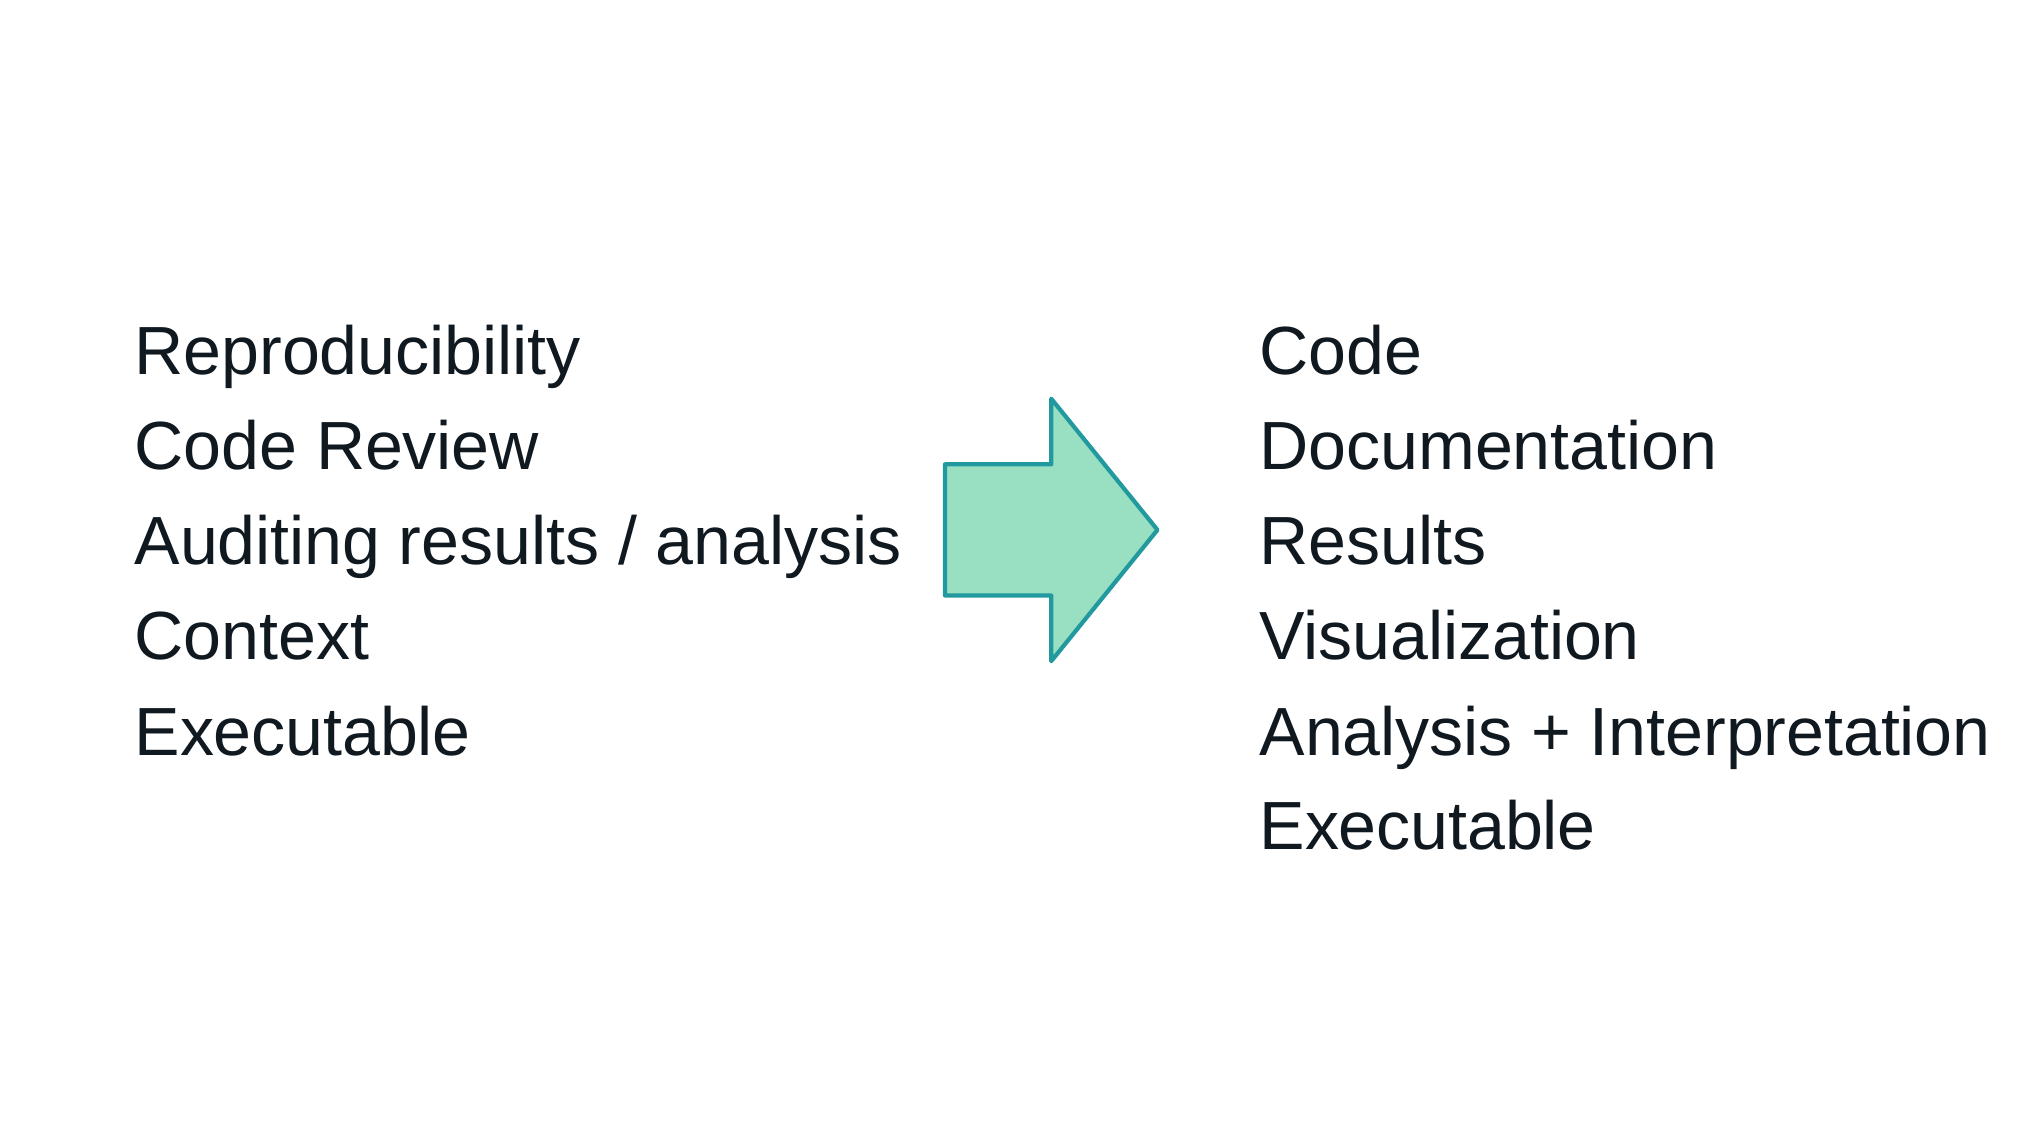

Reproducibility
Code Review
Auditing results / analysis
Context
Executable
Code
Documentation
Results
Visualization
Analysis + Interpretation
Executable